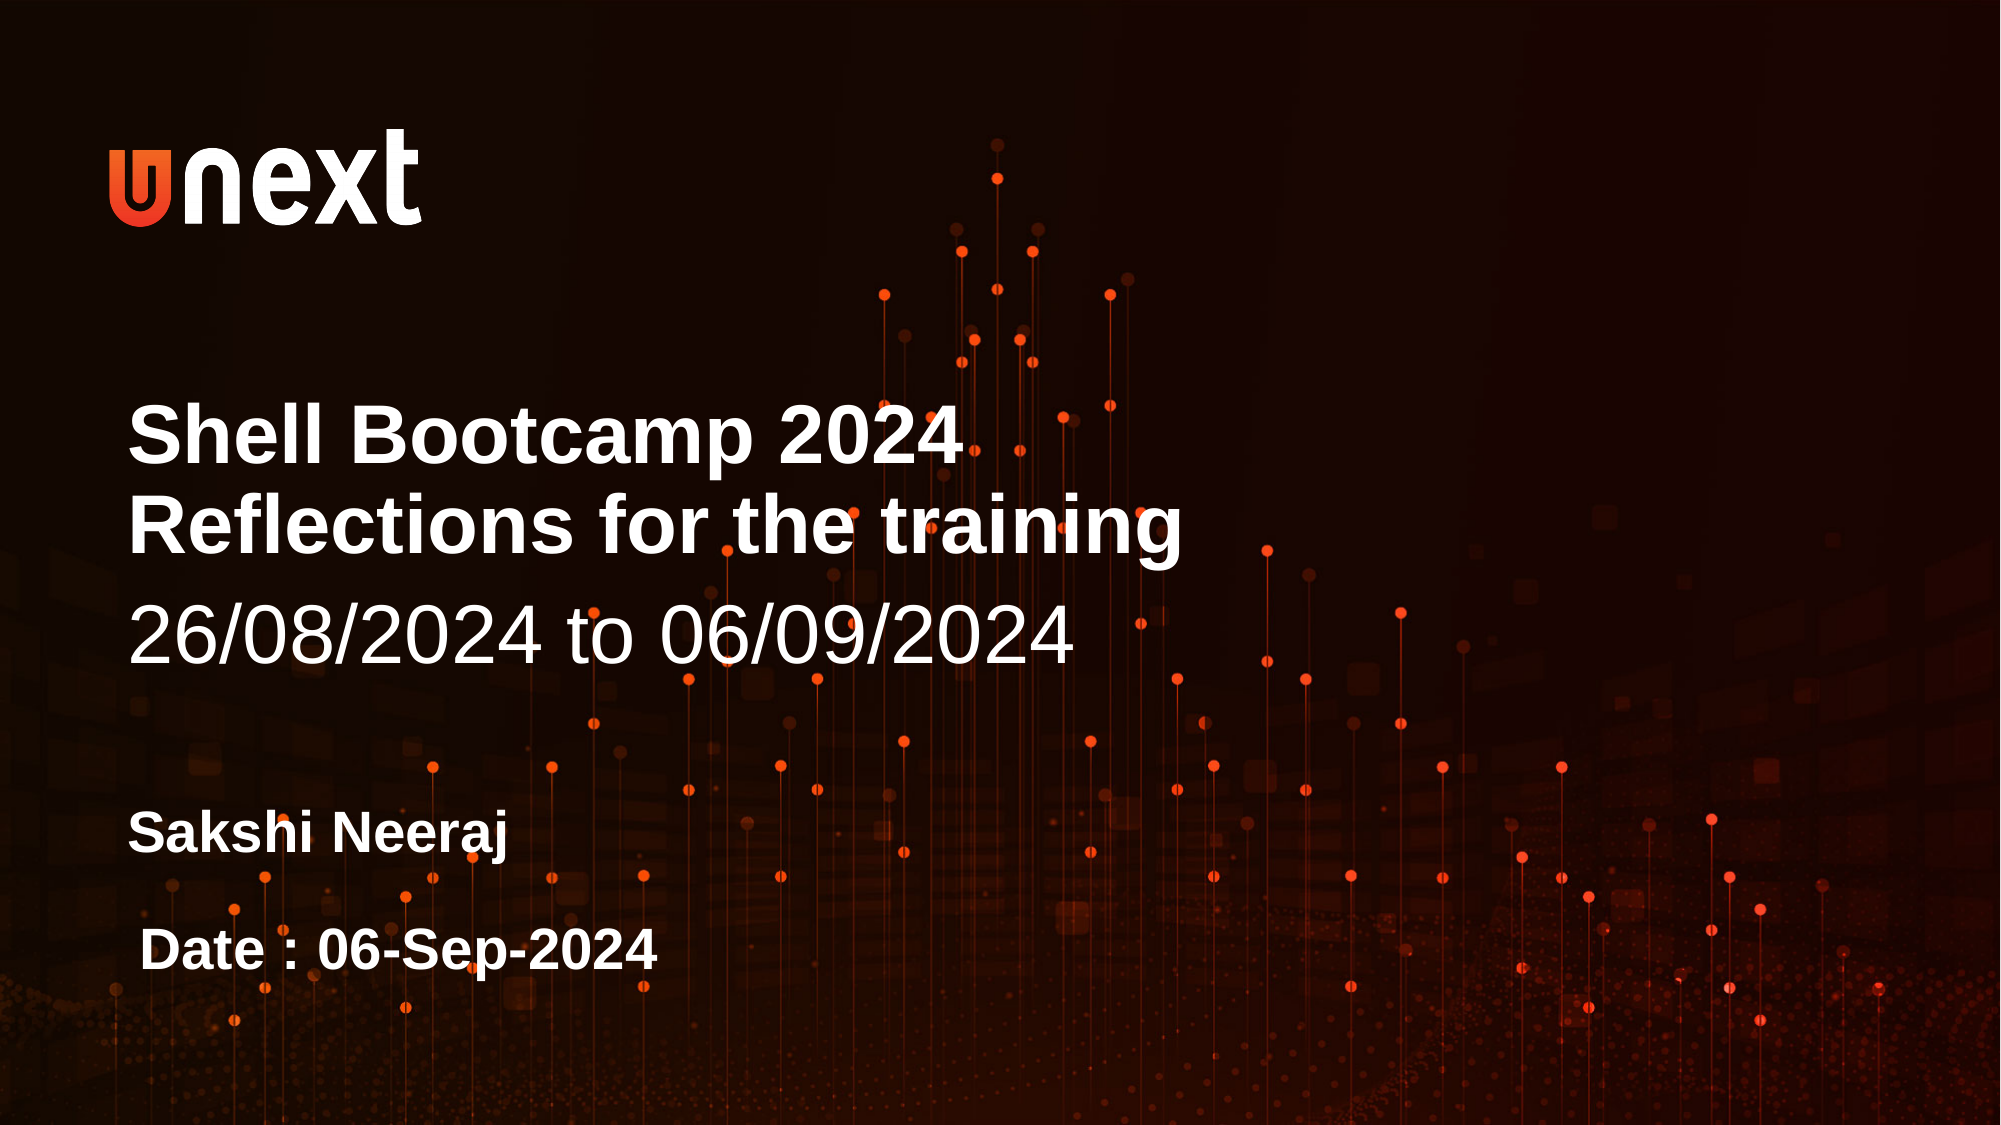

Shell Bootcamp 2024
Reflections for the training
26/08/2024 to 06/09/2024
Sakshi Neeraj
Date : 06-Sep-2024